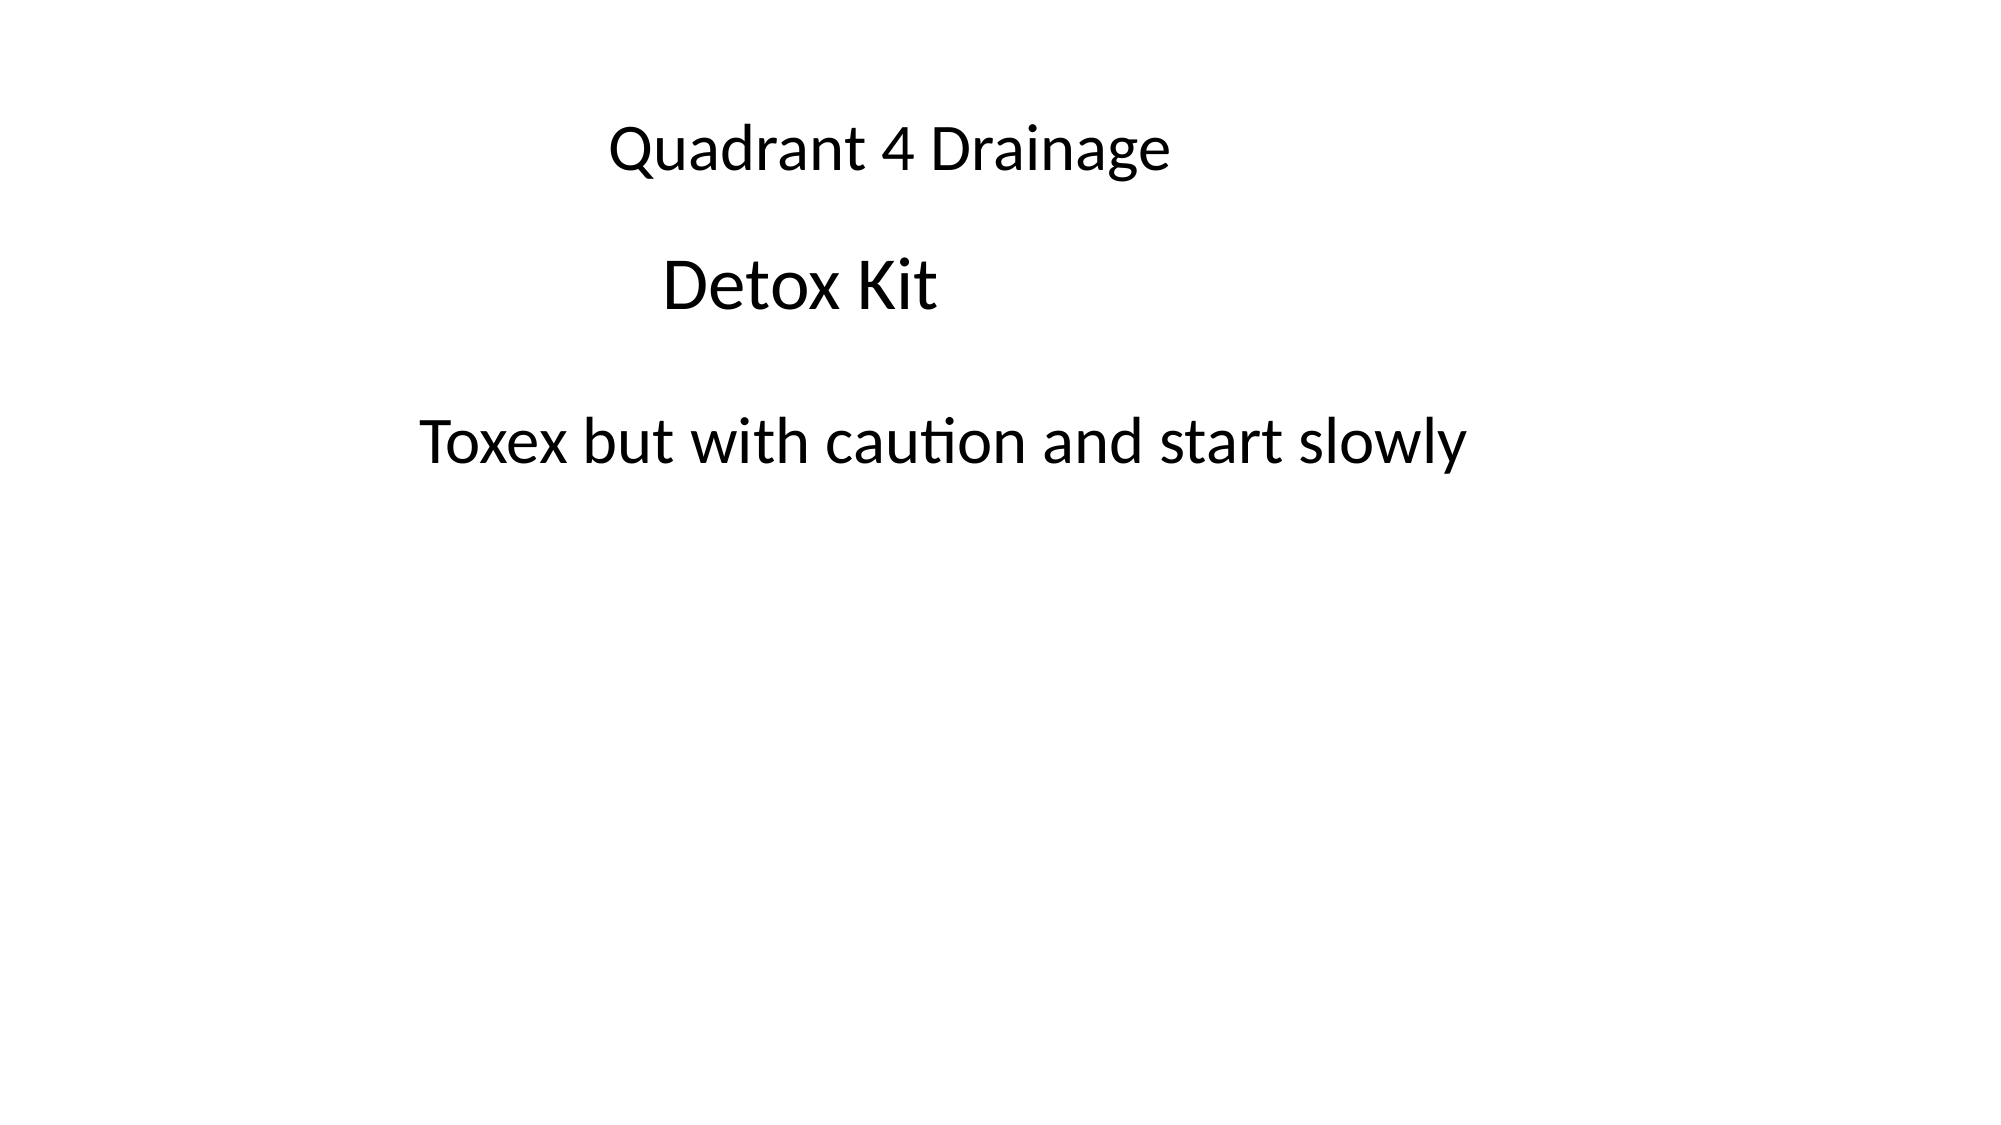

Quadrant 4 Drainage
Detox Kit
Toxex but with caution and start slowly